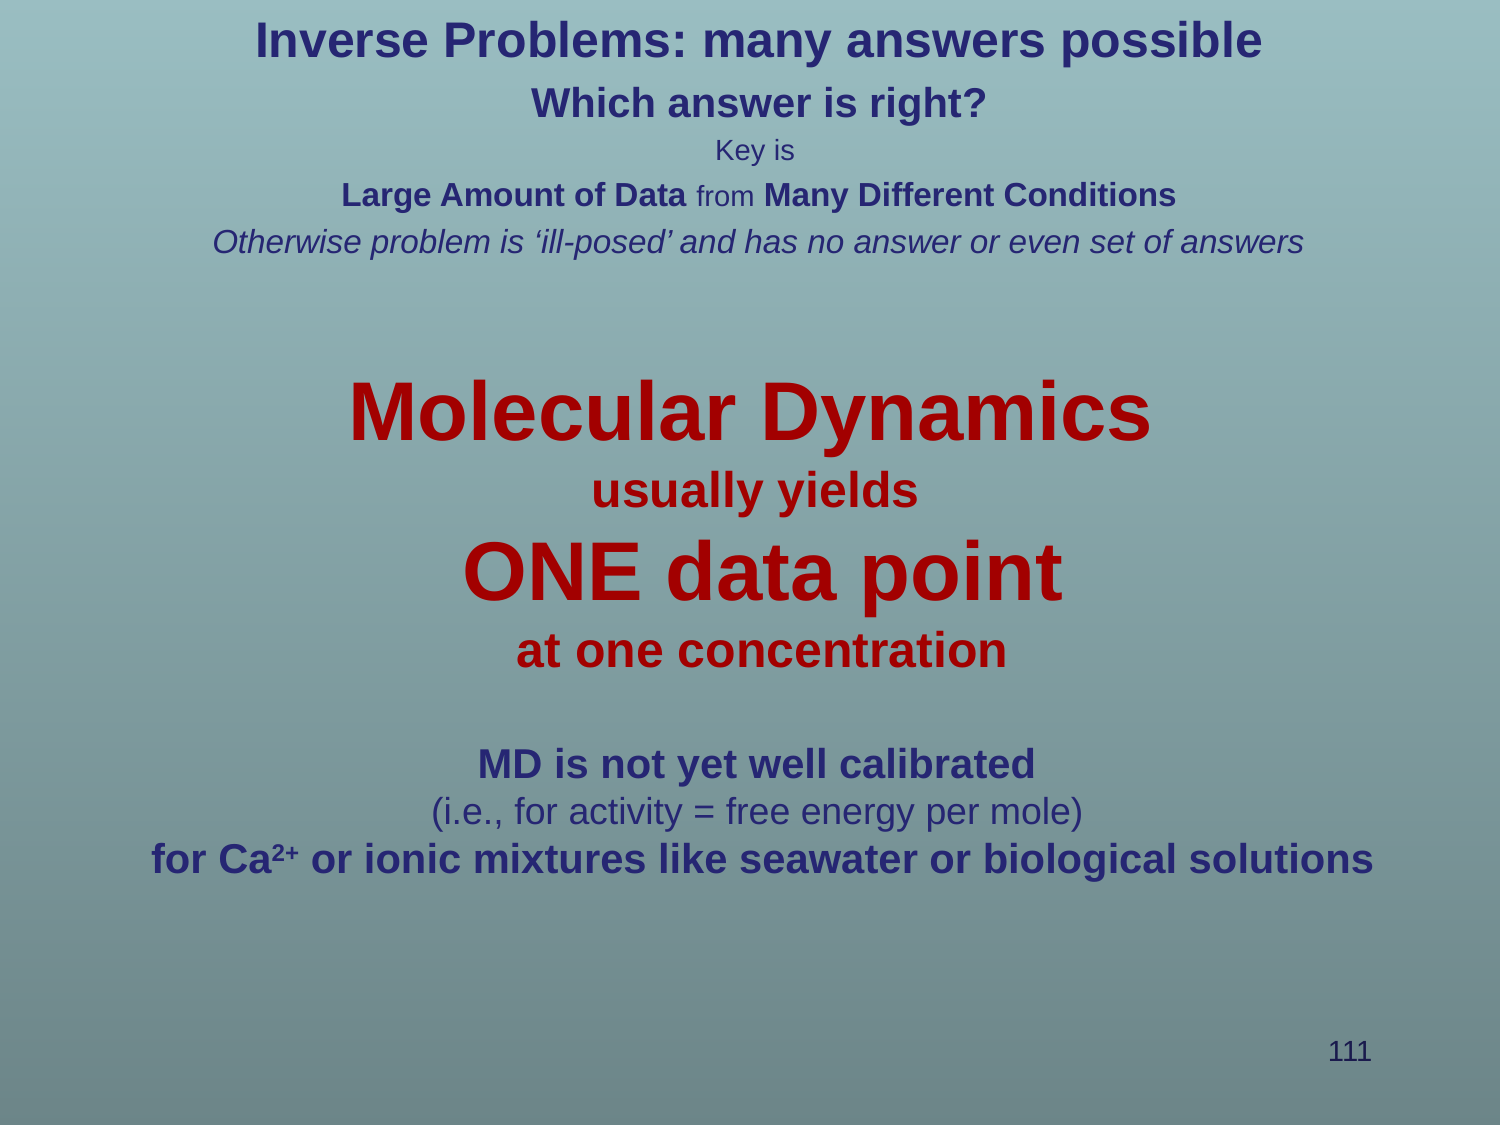

Inverse Problems: many answers possible
Which answer is right?
Key is
Large Amount of Data from Many Different Conditions
Otherwise problem is ‘ill-posed’ and has no answer or even set of answers

Molecular Dynamics
usually yields
ONE data point
at one concentration

MD is not yet well calibrated
(i.e., for activity = free energy per mole)
for Ca2+ or ionic mixtures like seawater or biological solutions
111